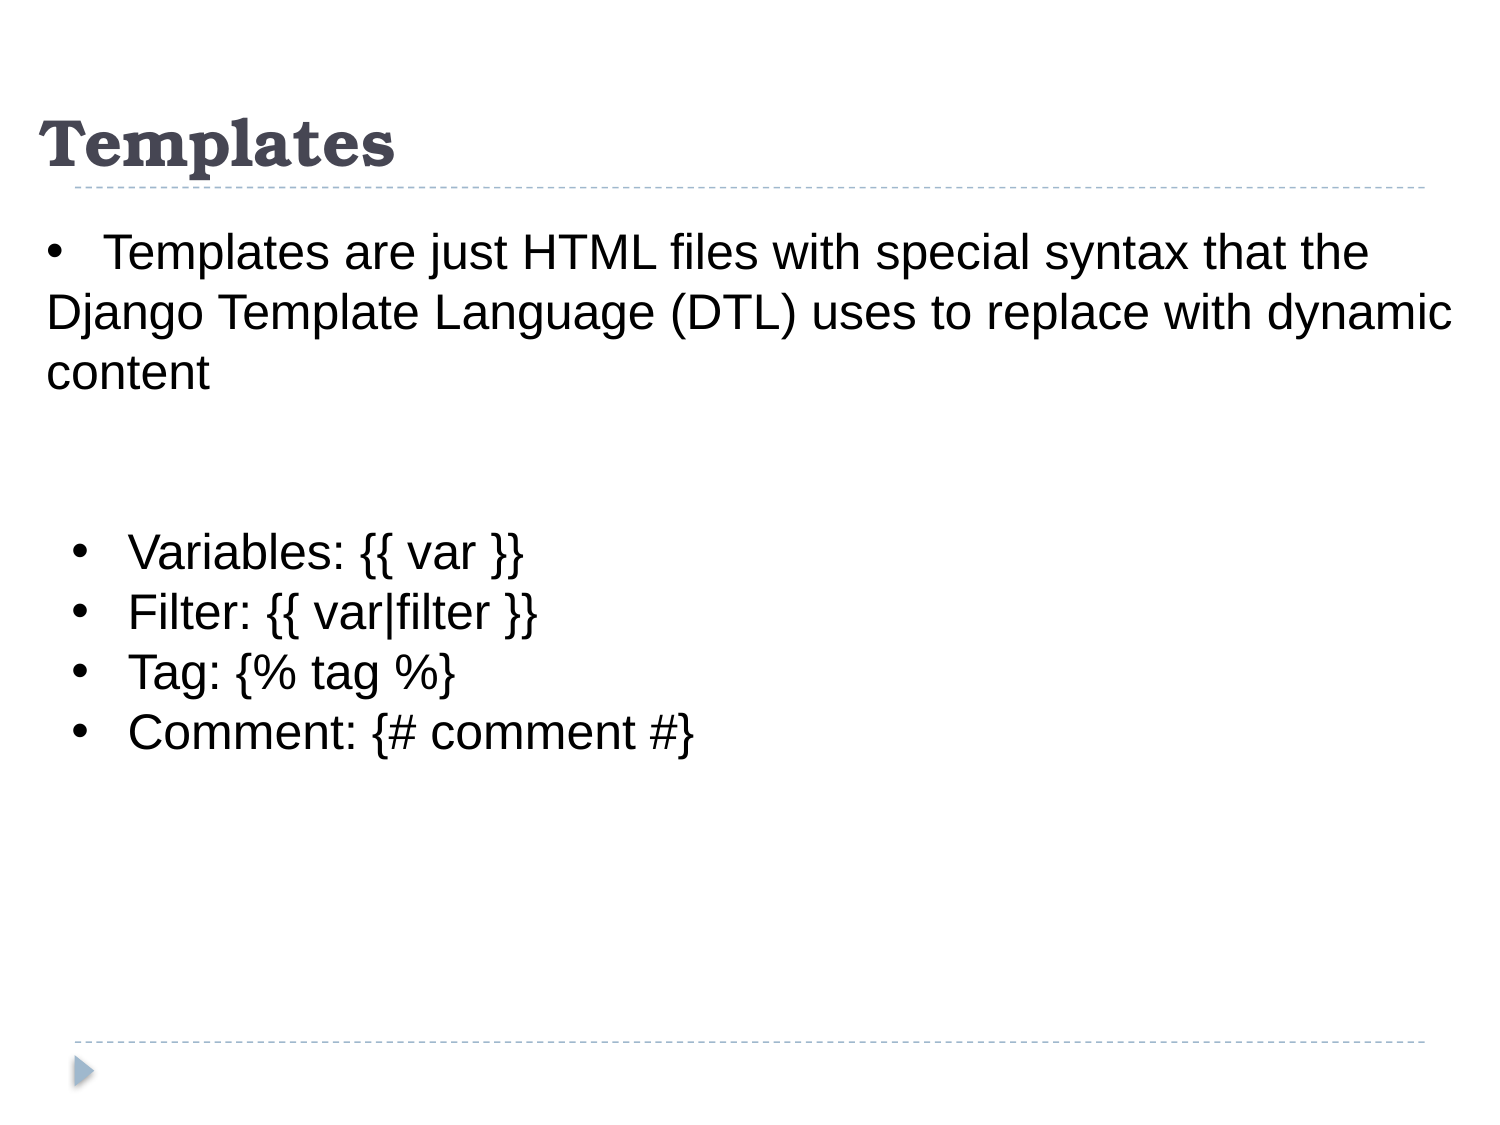

# Templates
Templates are just HTML files with special syntax that the
Django Template Language (DTL) uses to replace with dynamic content
Variables: {{ var }}
Filter: {{ var|filter }}
Tag: {% tag %}
Comment: {# comment #}